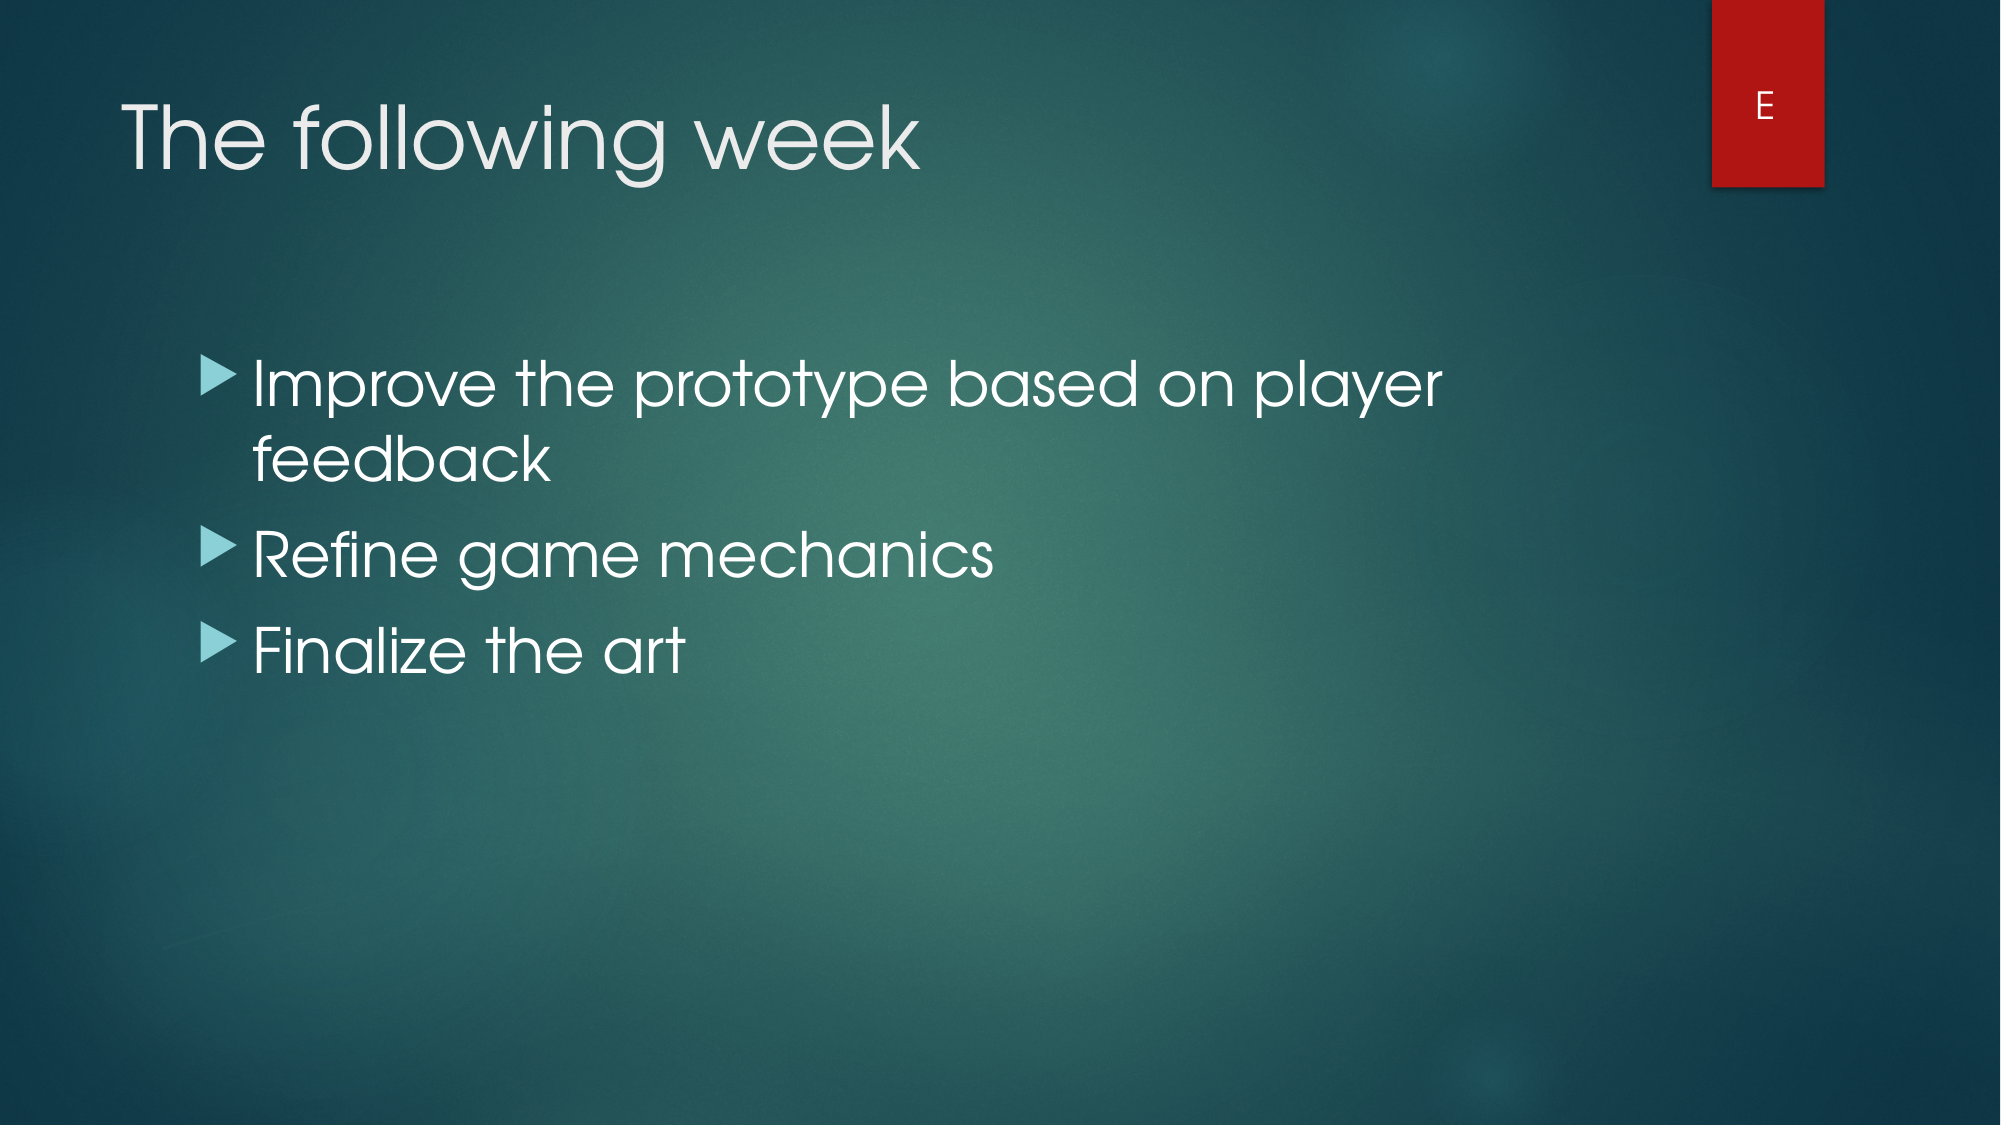

# The following week
E
Improve the prototype based on player feedback
Refine game mechanics
Finalize the art